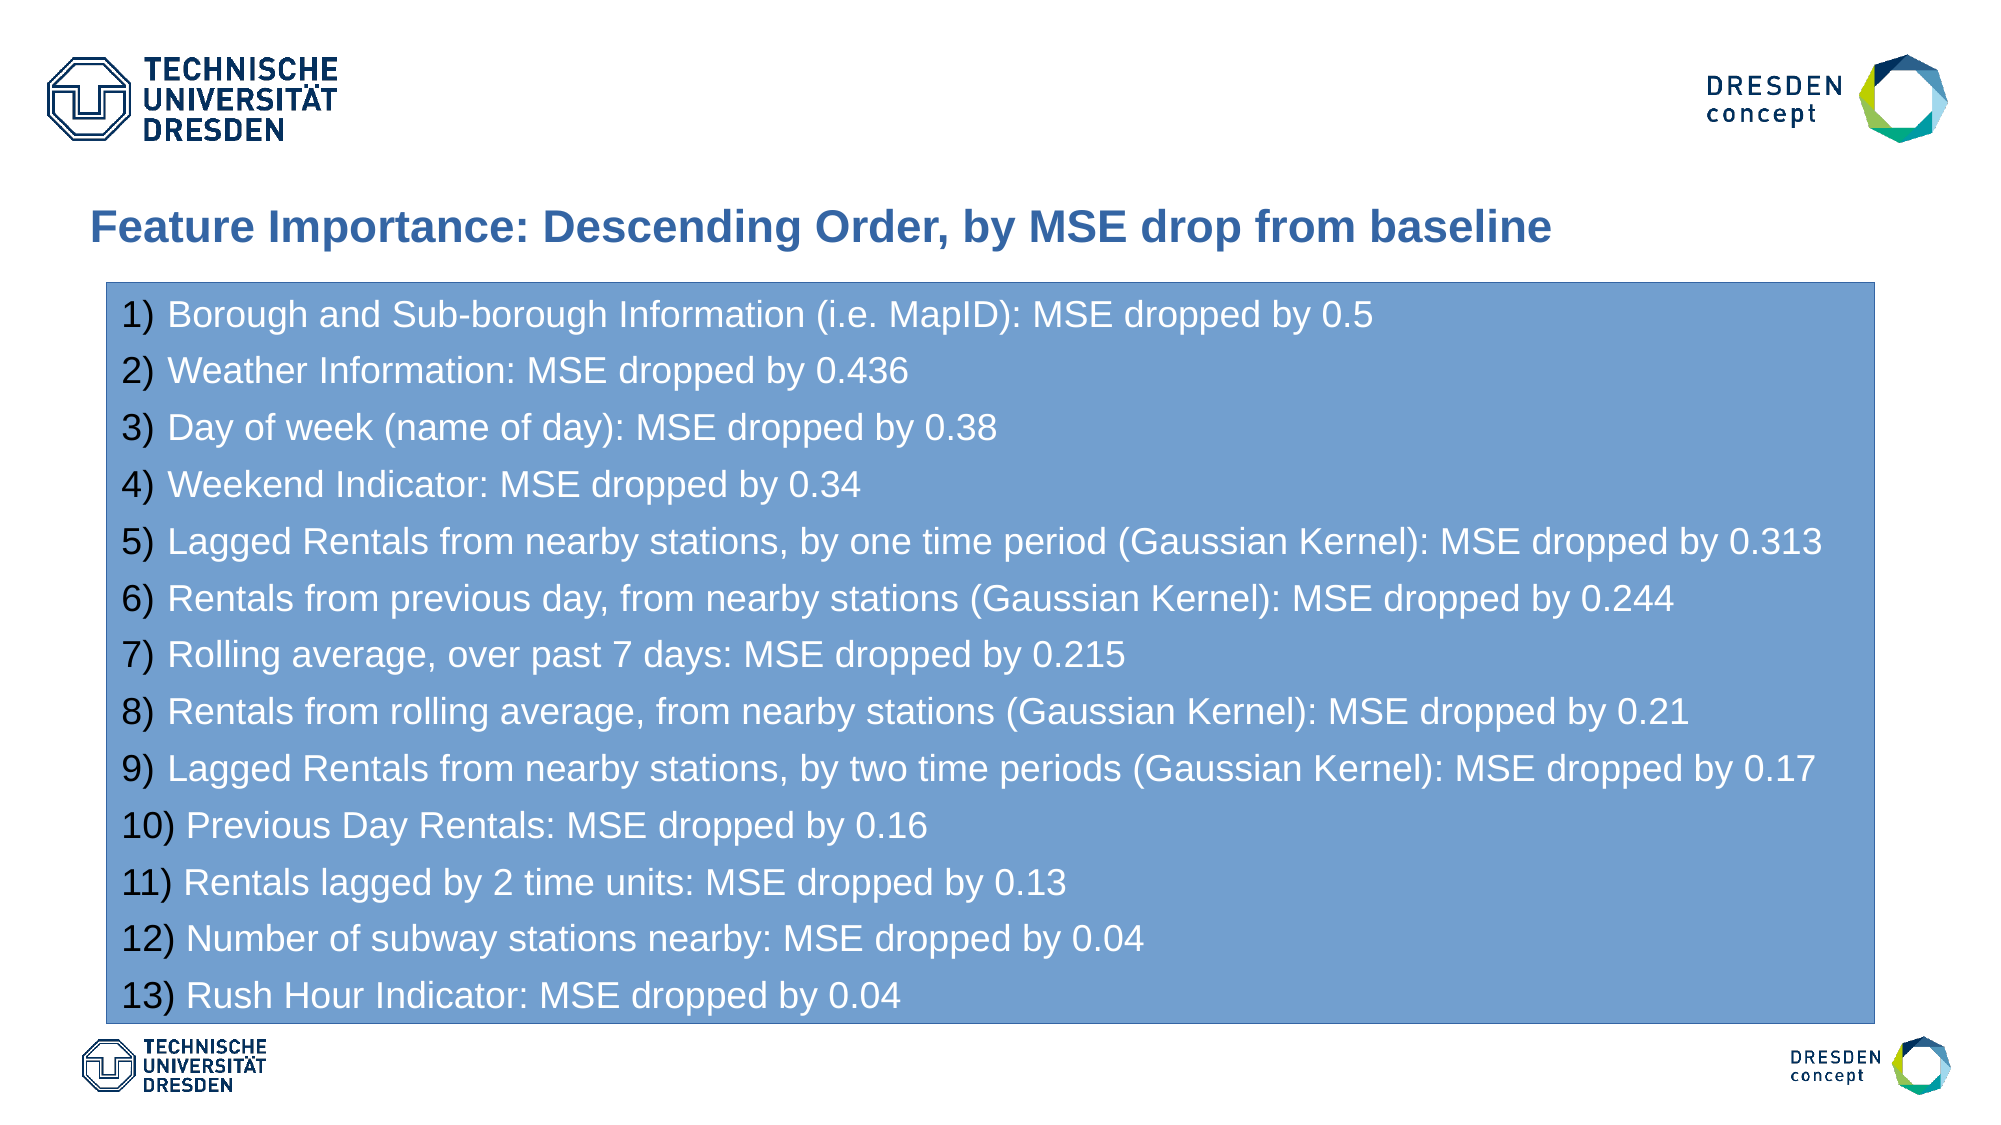

Feature Importance: Descending Order, by MSE drop from baseline
 Borough and Sub-borough Information (i.e. MapID): MSE dropped by 0.5
 Weather Information: MSE dropped by 0.436
 Day of week (name of day): MSE dropped by 0.38
 Weekend Indicator: MSE dropped by 0.34
 Lagged Rentals from nearby stations, by one time period (Gaussian Kernel): MSE dropped by 0.313
 Rentals from previous day, from nearby stations (Gaussian Kernel): MSE dropped by 0.244
 Rolling average, over past 7 days: MSE dropped by 0.215
 Rentals from rolling average, from nearby stations (Gaussian Kernel): MSE dropped by 0.21
 Lagged Rentals from nearby stations, by two time periods (Gaussian Kernel): MSE dropped by 0.17
 Previous Day Rentals: MSE dropped by 0.16
 Rentals lagged by 2 time units: MSE dropped by 0.13
 Number of subway stations nearby: MSE dropped by 0.04
 Rush Hour Indicator: MSE dropped by 0.04